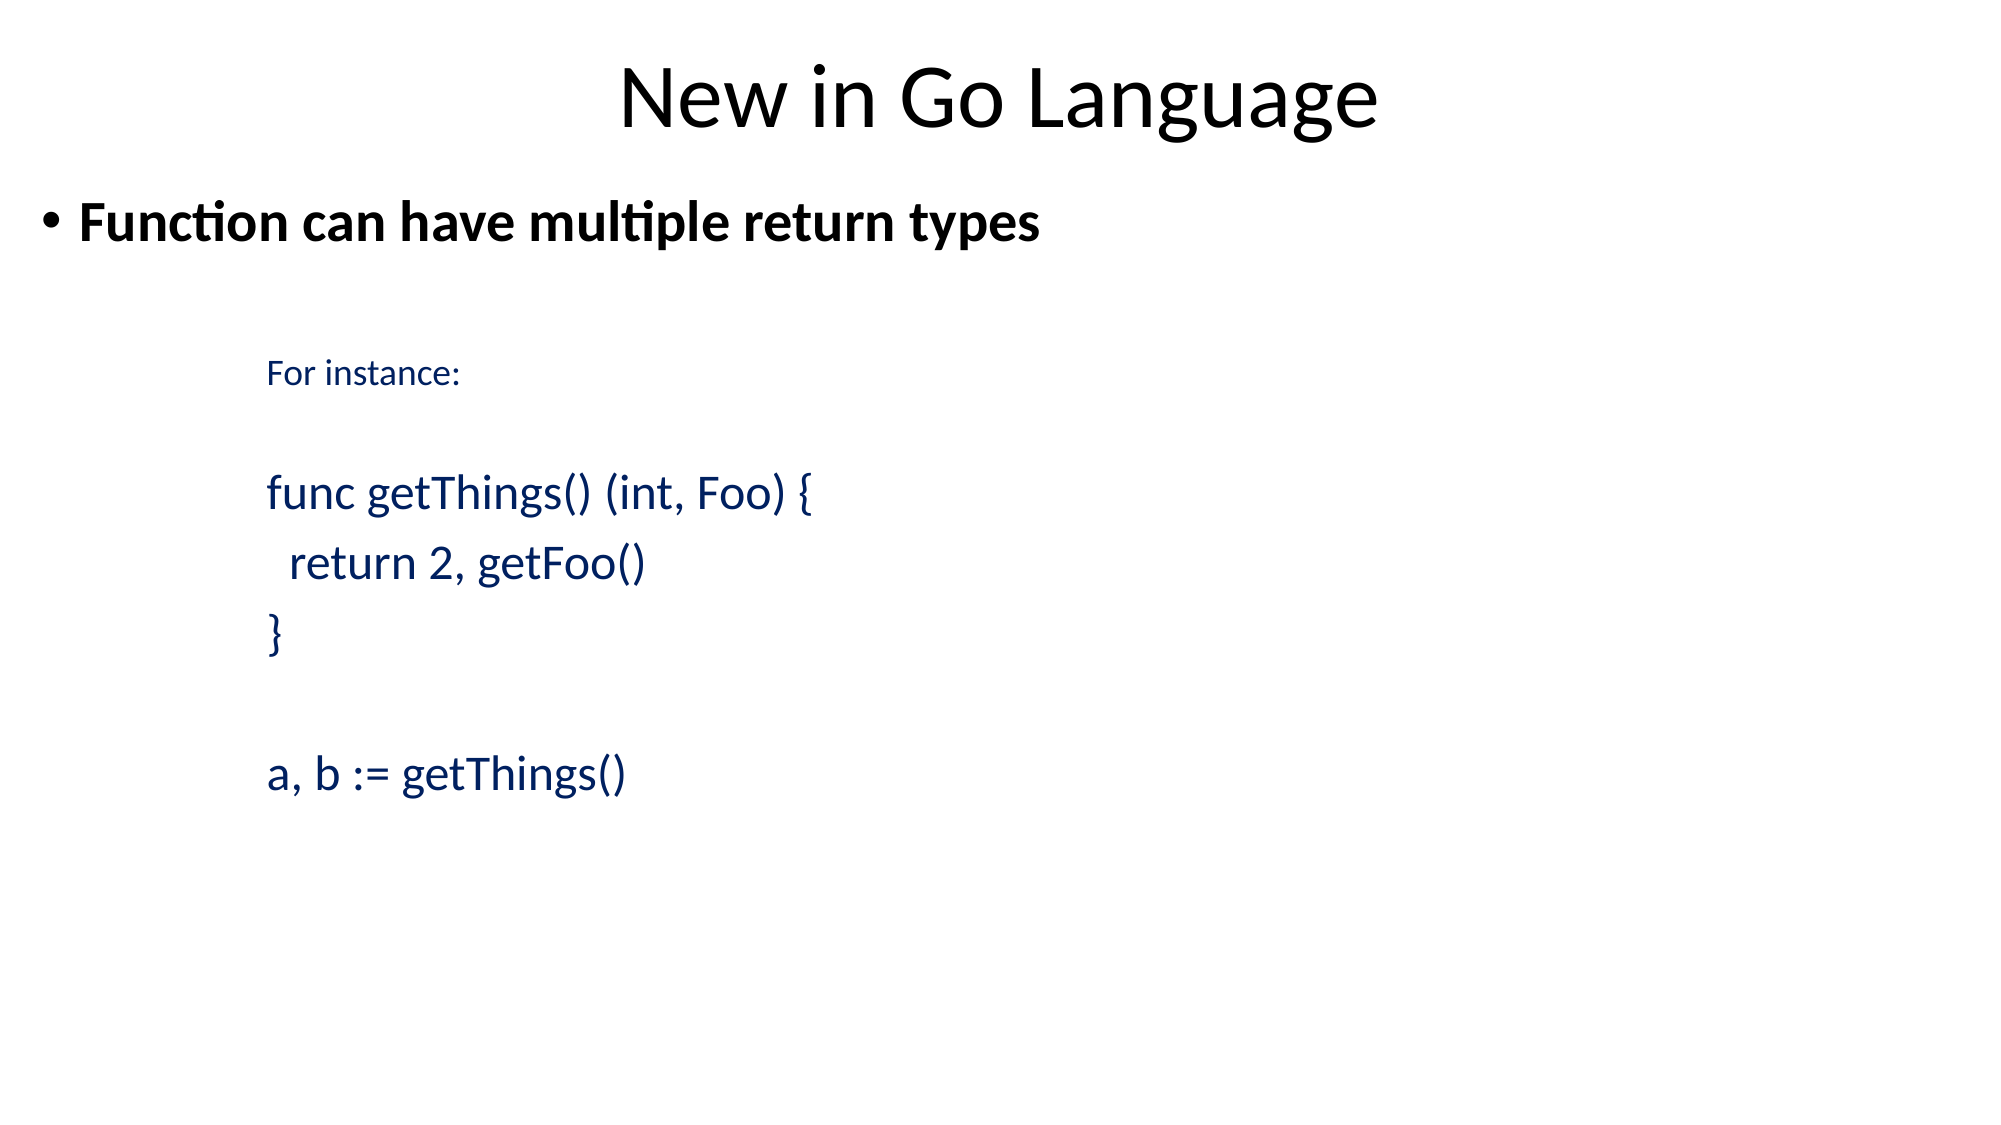

# New in Go Language
Function can have multiple return types

For instance:

func getThings() (int, Foo) {
  return 2, getFoo()
}

a, b := getThings()